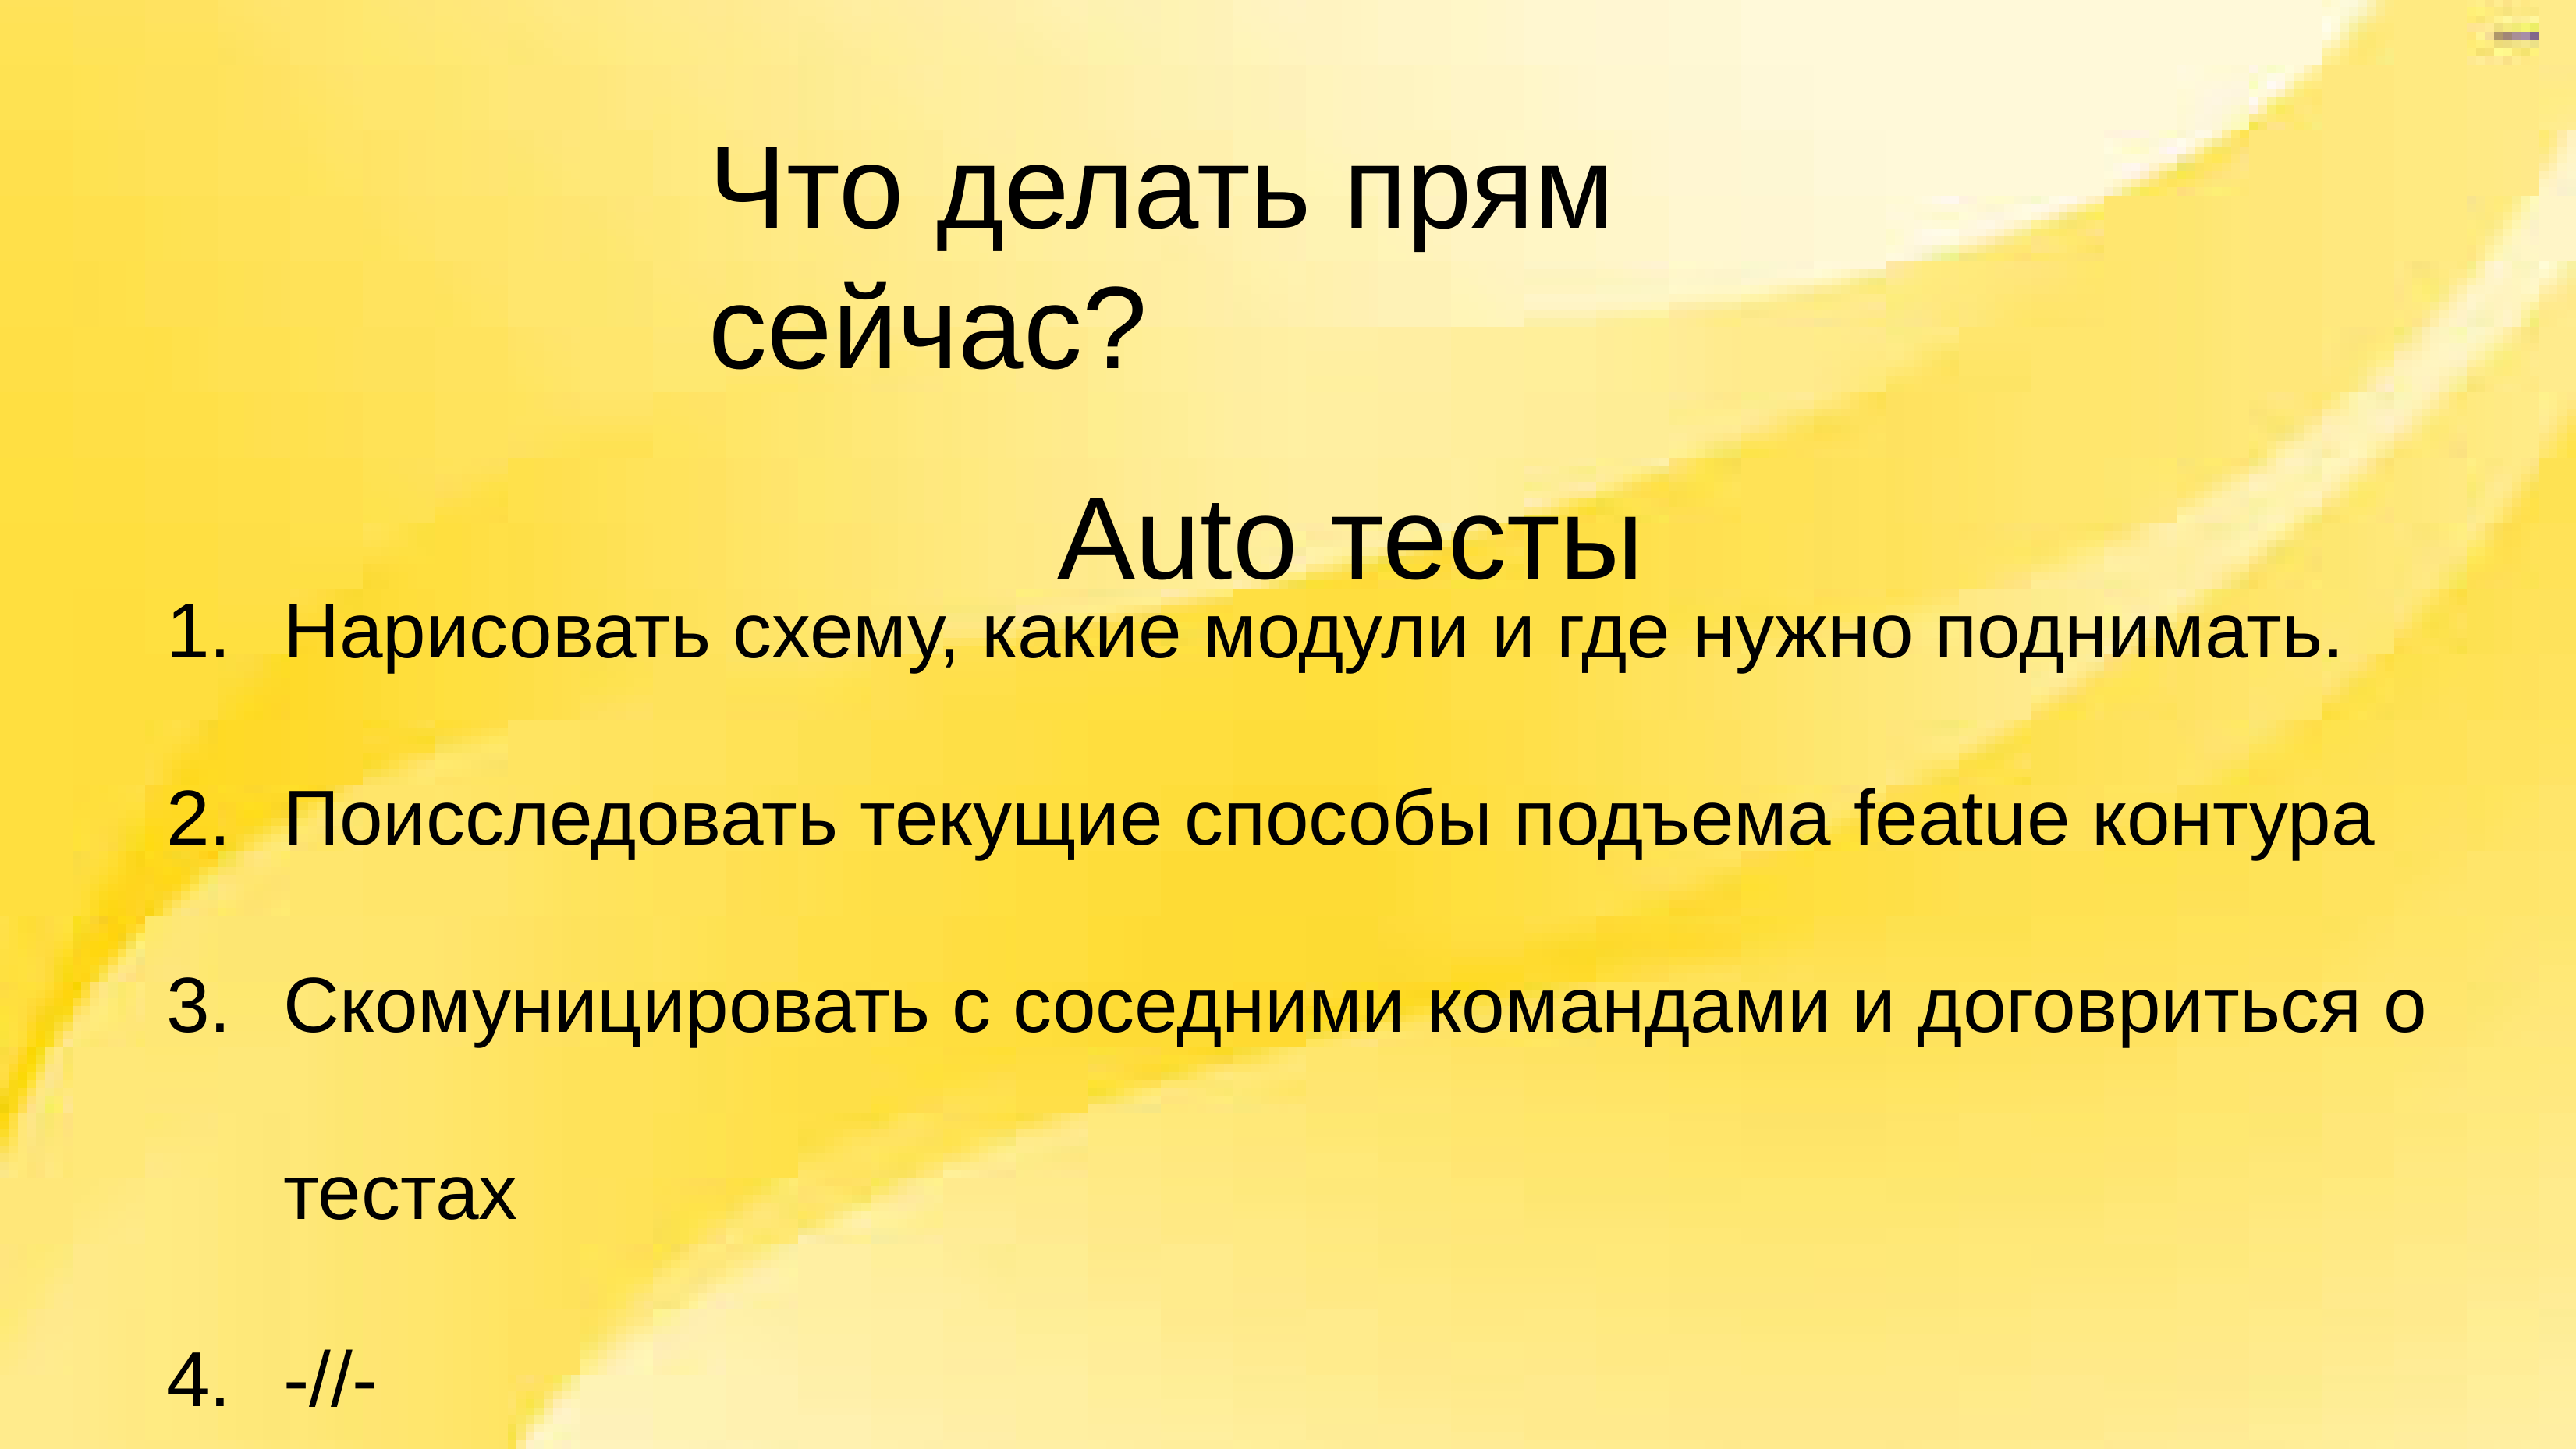

Что делать прям сейчас?
Auto тесты
Нарисовать схему, какие модули и где нужно поднимать.
Поисследовать текущие способы подъема featue контура
Скомуницировать с соседними командами и договриться о тестах
-//-